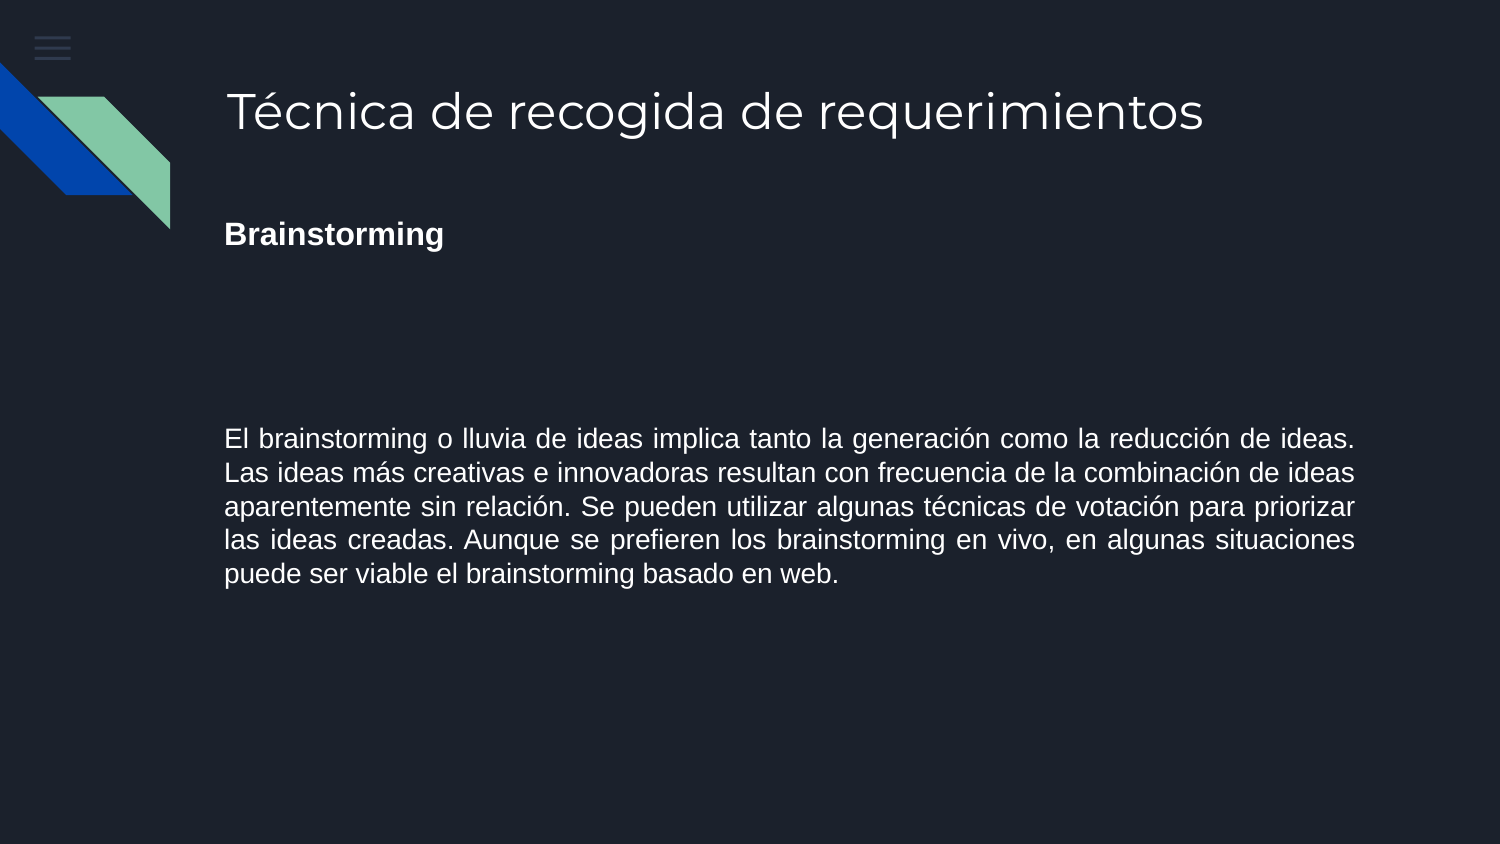

# Técnica de recogida de requerimientos

Brainstorming

El brainstorming o lluvia de ideas implica tanto la generación como la reducción de ideas. Las ideas más creativas e innovadoras resultan con frecuencia de la combinación de ideas aparentemente sin relación. Se pueden utilizar algunas técnicas de votación para priorizar las ideas creadas. Aunque se prefieren los brainstorming en vivo, en algunas situaciones puede ser viable el brainstorming basado en web.